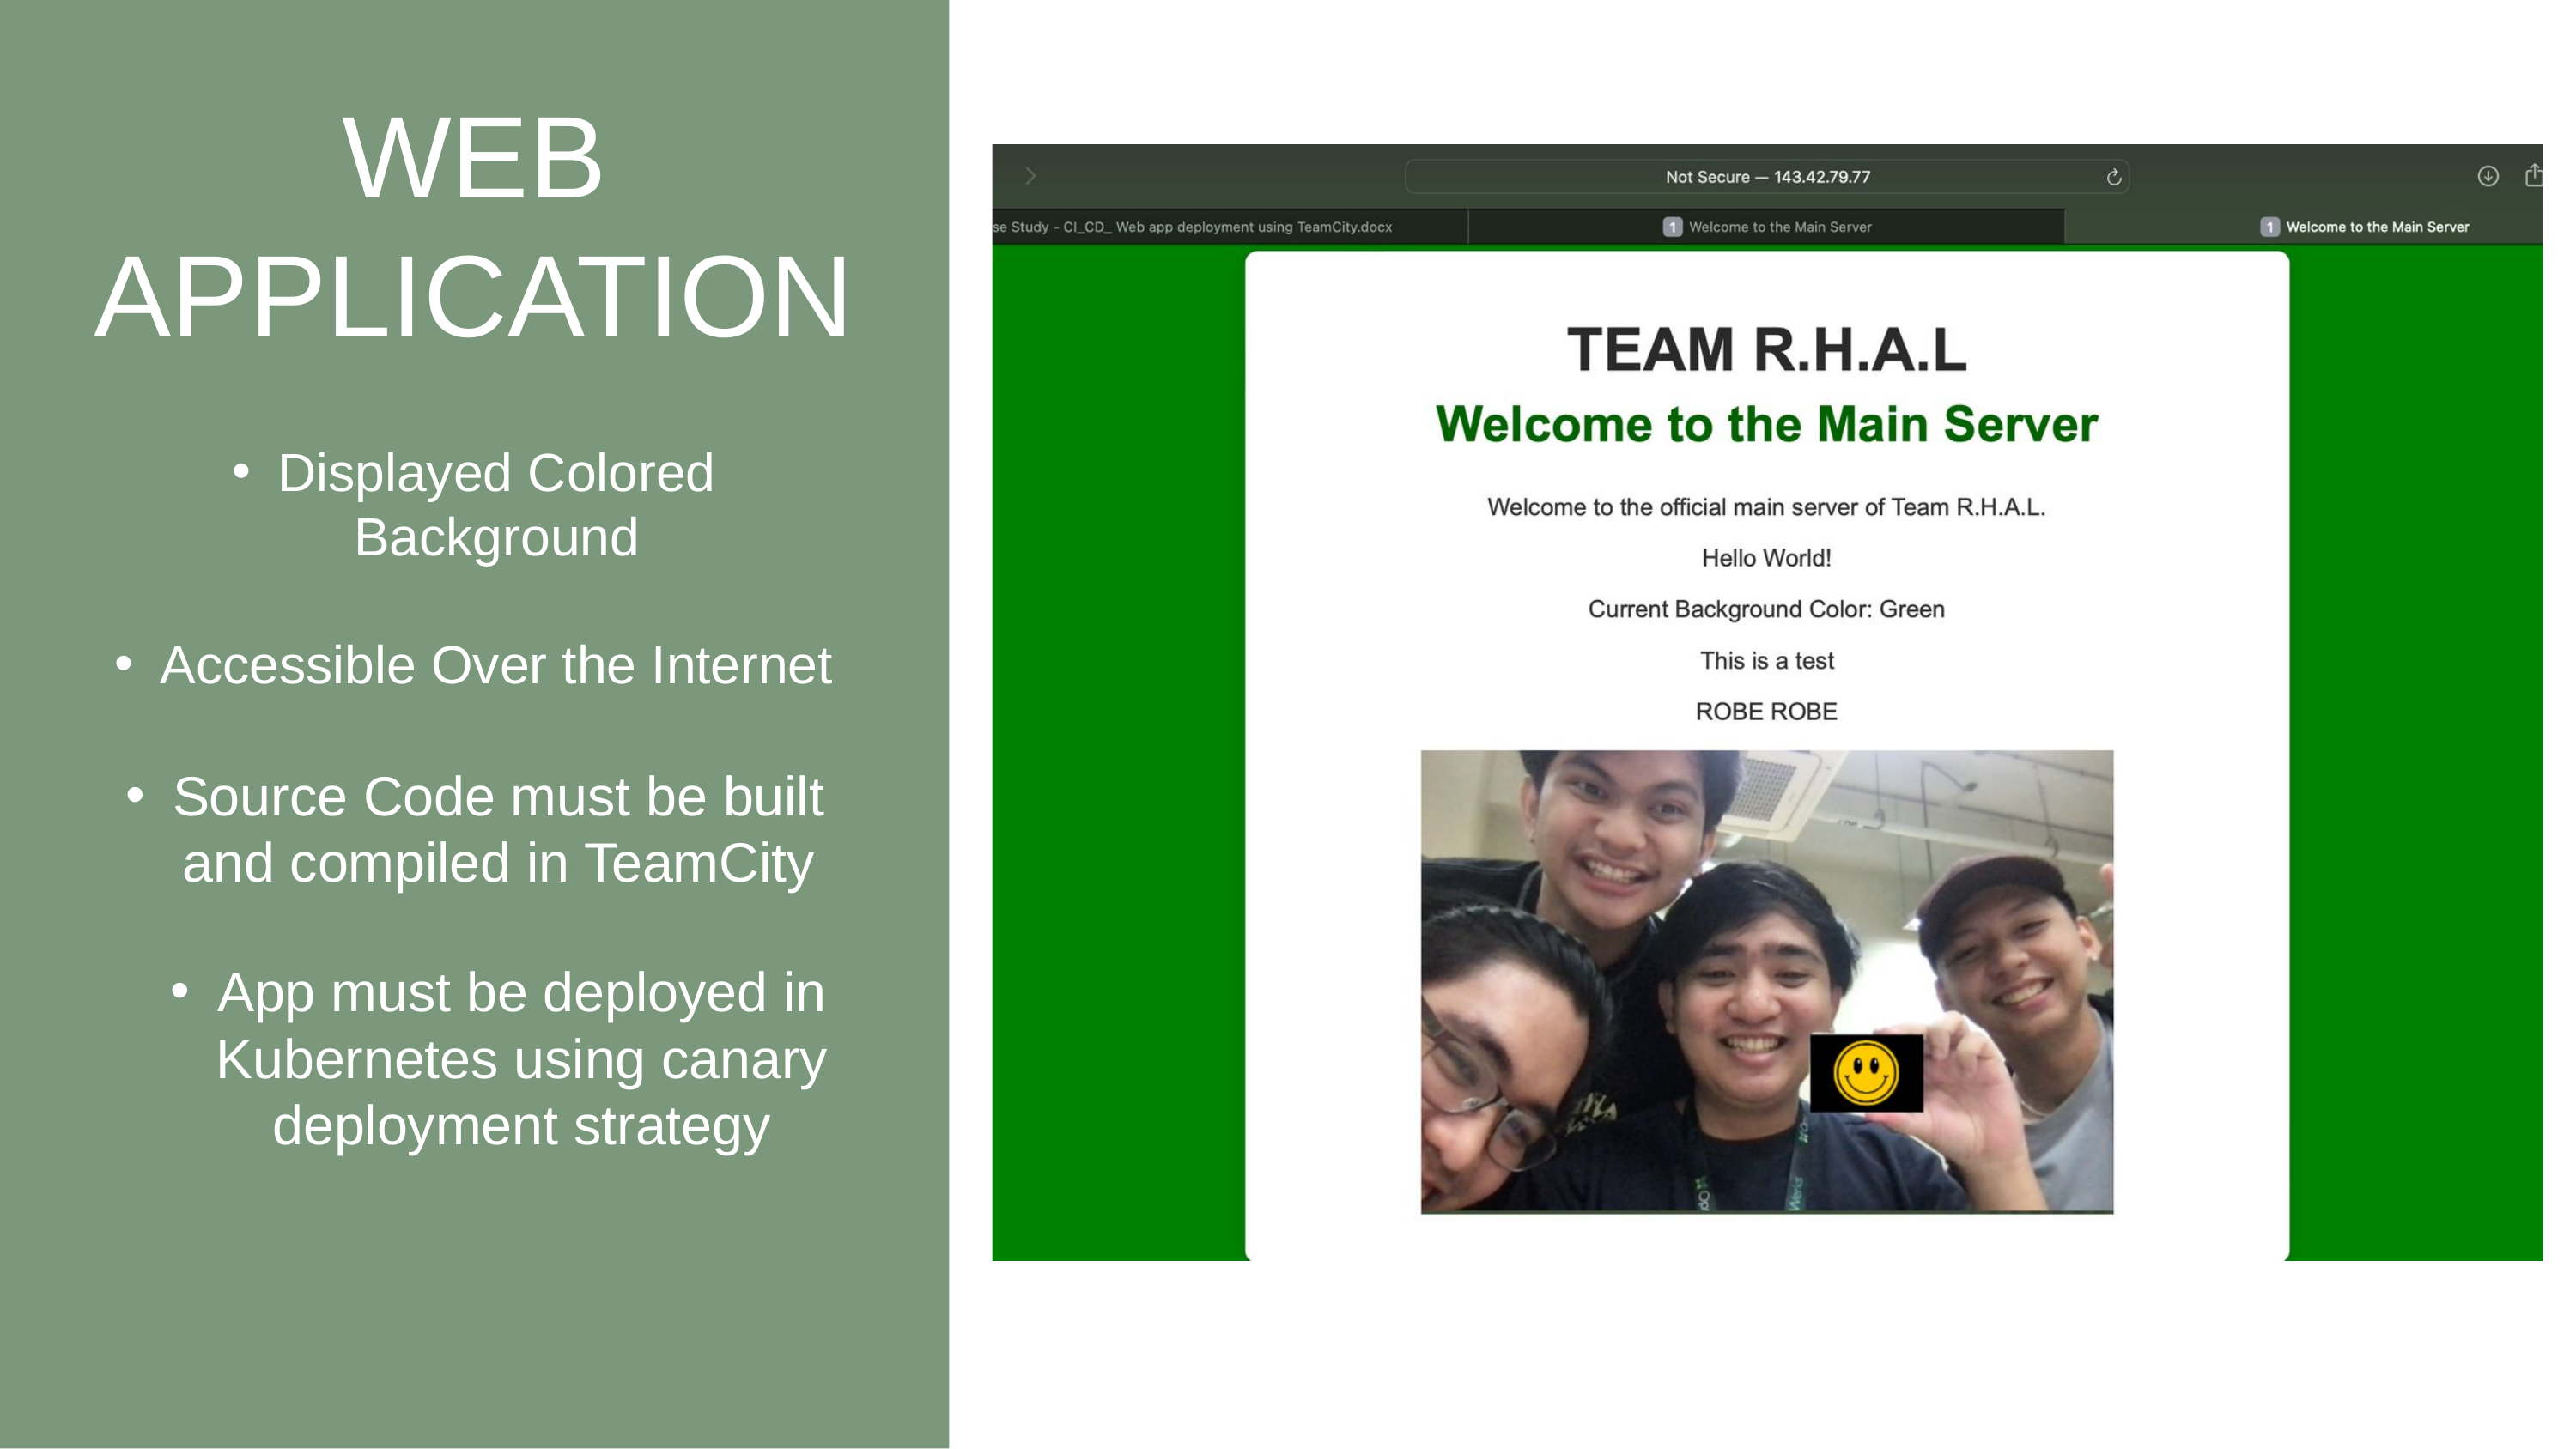

WEB APPLICATION

Displayed Colored Background
Accessible Over the Internet
Source Code must be built and compiled in TeamCity
App must be deployed in Kubernetes using canary deployment strategy